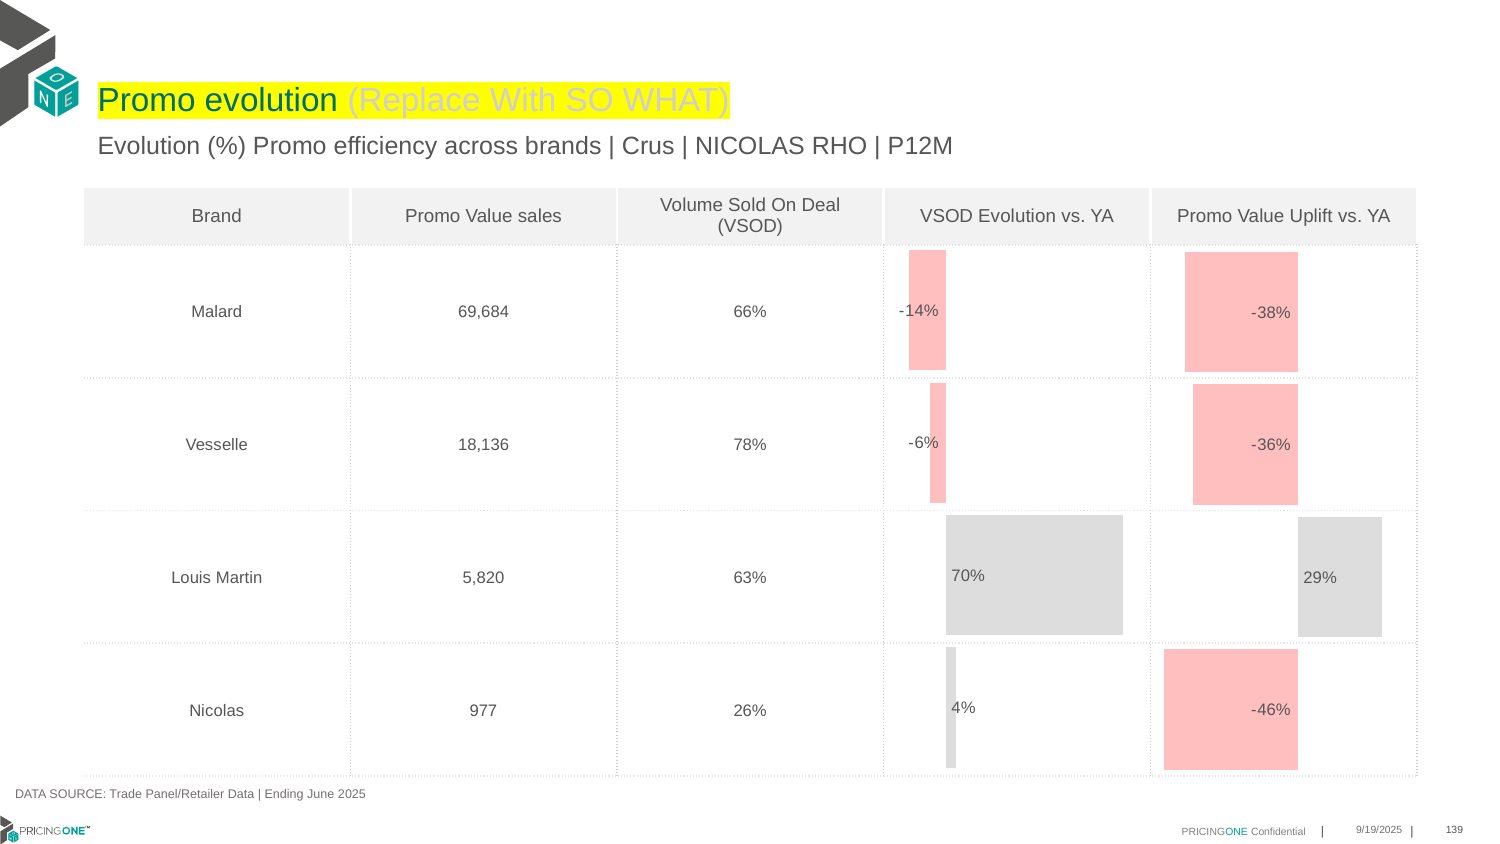

# Promo evolution (Replace With SO WHAT)
Evolution (%) Promo efficiency across brands | Crus | NICOLAS RHO | P12M
| Brand | Promo Value sales | Volume Sold On Deal (VSOD) | VSOD Evolution vs. YA | Promo Value Uplift vs. YA |
| --- | --- | --- | --- | --- |
| Malard | 69,684 | 66% |  |  |
| Vesselle | 18,136 | 78% |  |  |
| Louis Martin | 5,820 | 63% |  |  |
| Nicolas | 977 | 26% |  |  |

### Chart

| Category | VSOD Evaluation vs YA |
|---|---|
| Malard | -0.14300000000000002 |
| Vesselle | -0.06000000000000005 |
| Louis Martin | 0.7030000000000001 |
| Nicolas | 0.040000000000000036 |

### Chart

| Category | Promo Value Uplift vs YA |
|---|---|
| Malard | -0.3841151830333426 |
| Vesselle | -0.3569880574004276 |
| Louis Martin | 0.2873701942189062 |
| Nicolas | -0.4557121274082151 |
DATA SOURCE: Trade Panel/Retailer Data | Ending June 2025

9/19/2025
139